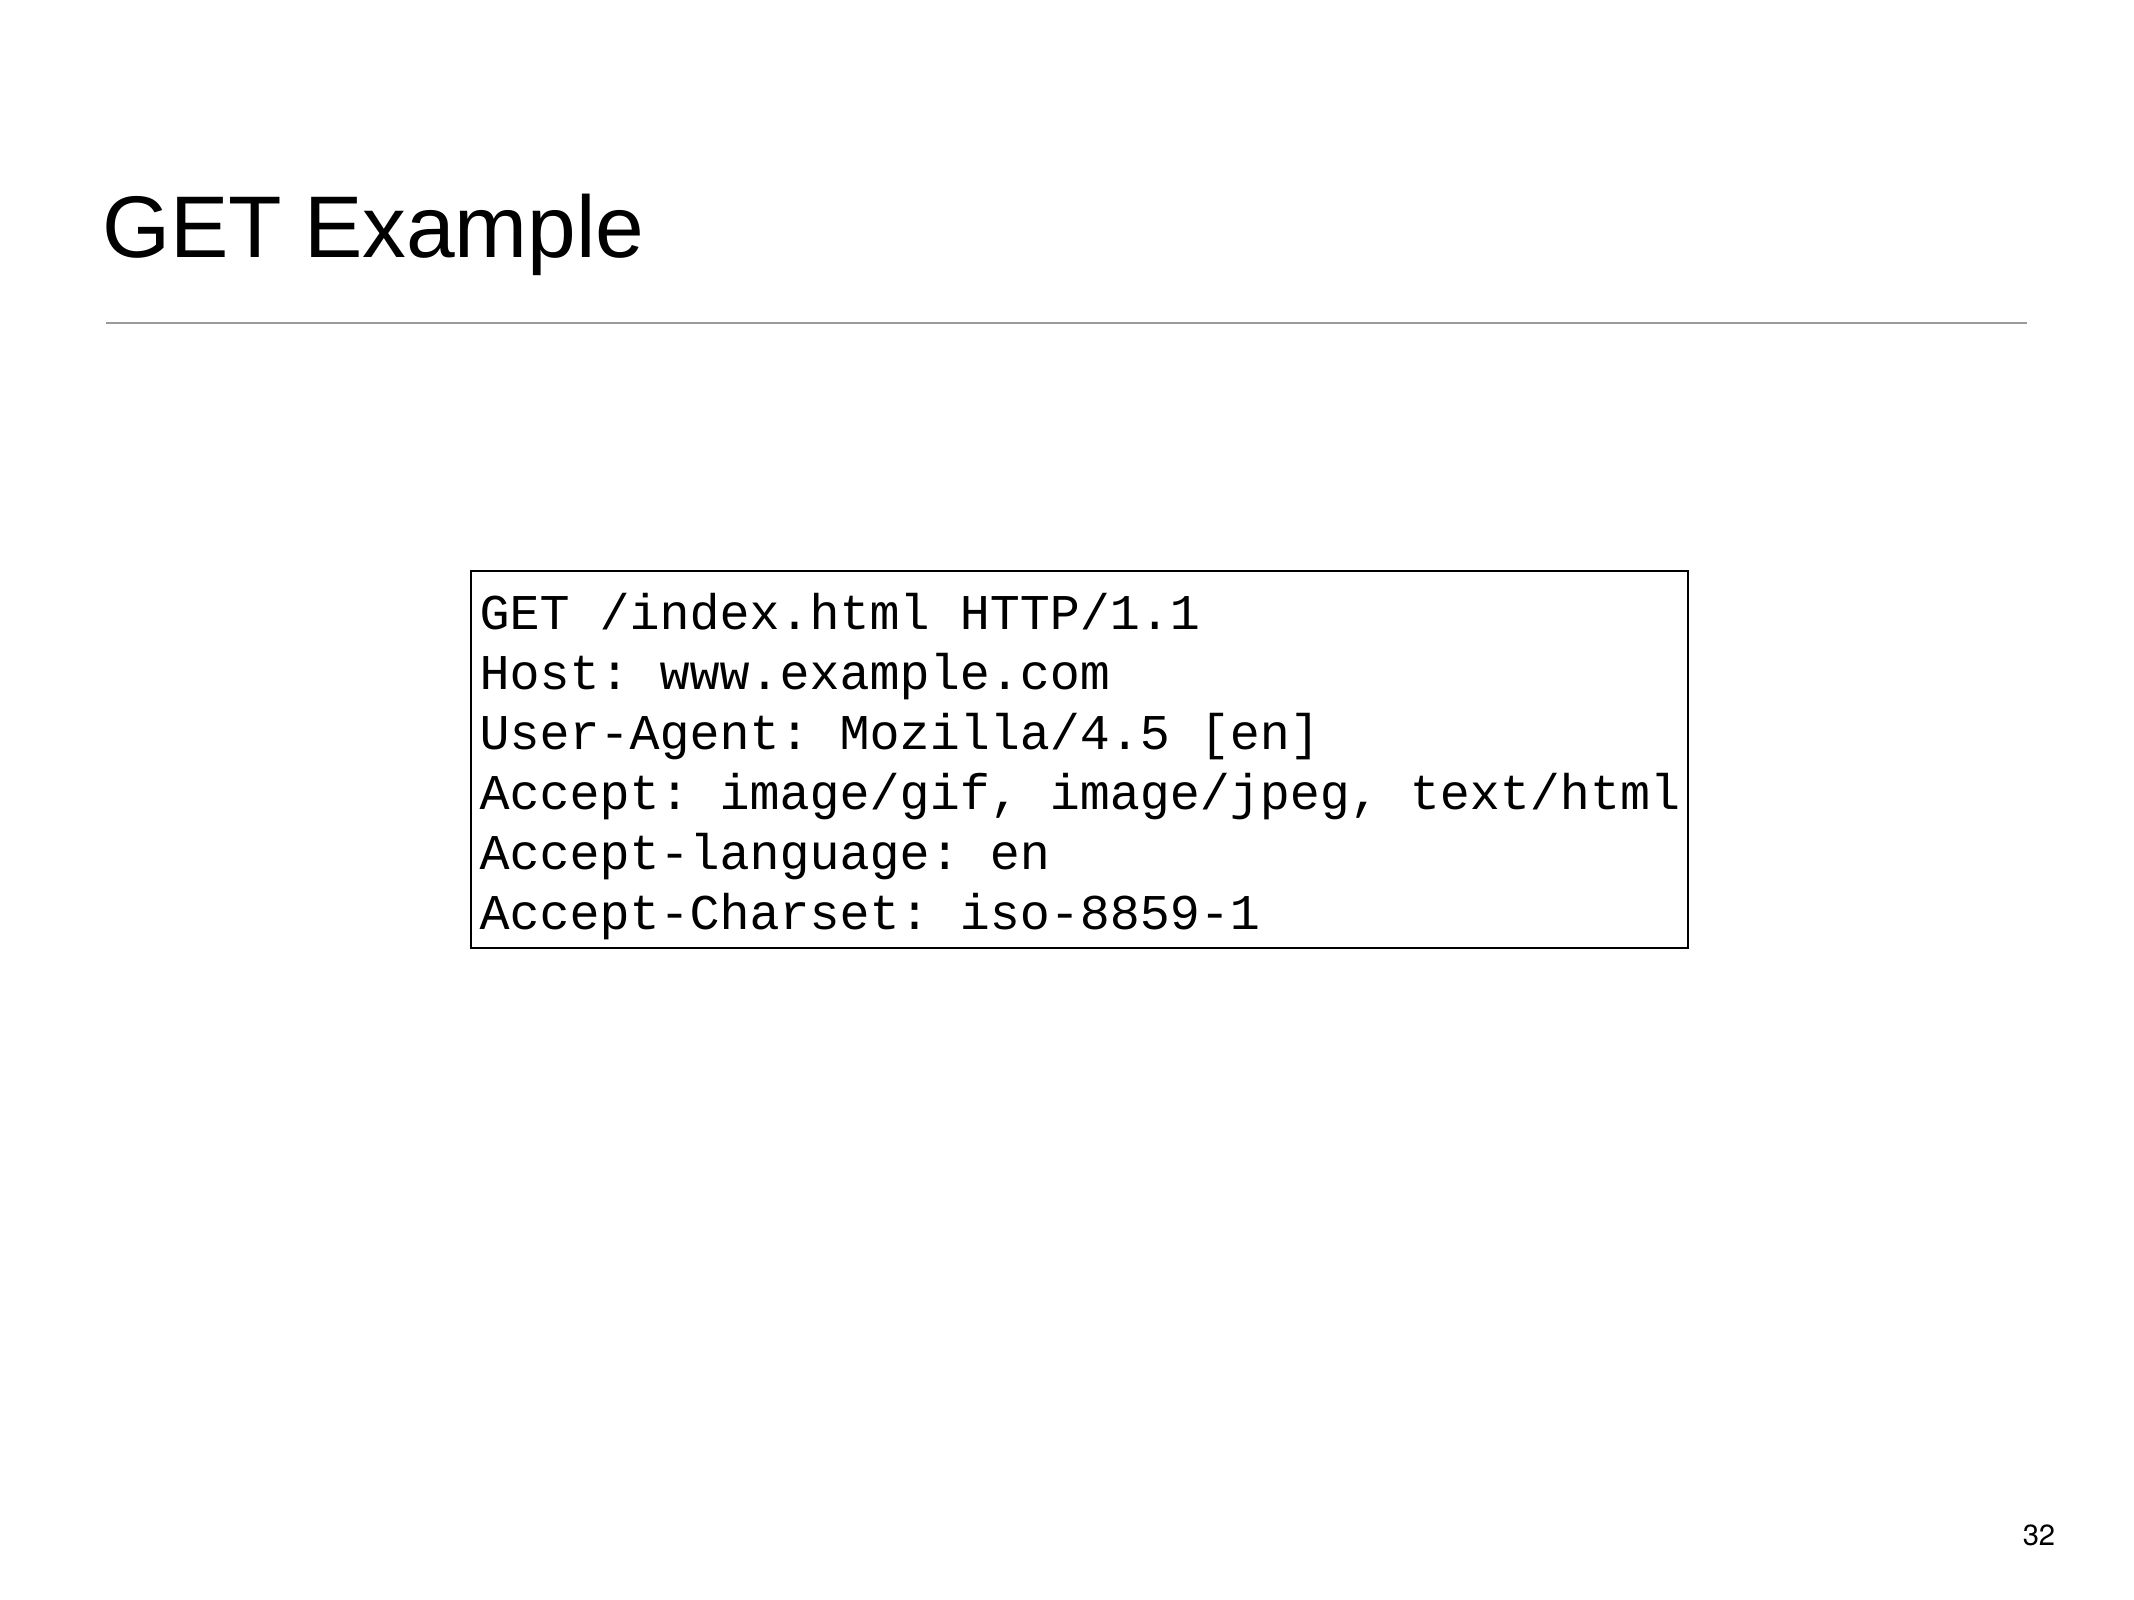

# GET Example
GET /index.html HTTP/1.1
Host: www.example.com
User-Agent: Mozilla/4.5 [en]
Accept: image/gif, image/jpeg, text/html
Accept-language: en
Accept-Charset: iso-8859-1
32